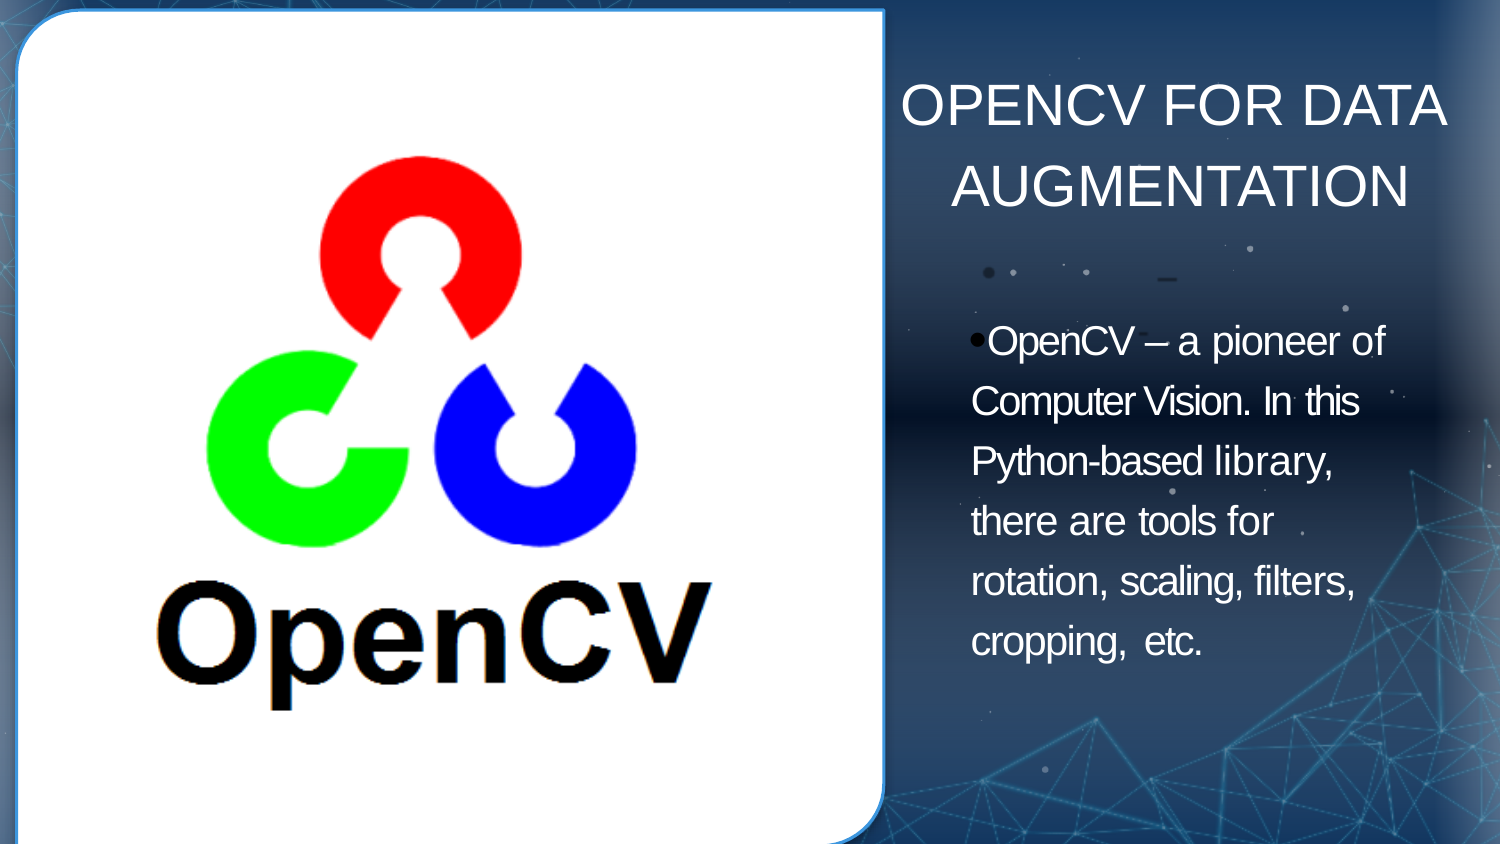

# OPENCV FOR DATA  AUGMENTATION
OpenCV – a pioneer of Computer Vision. In this Python-based library, there are tools for rotation, scaling, filters, cropping, etc.